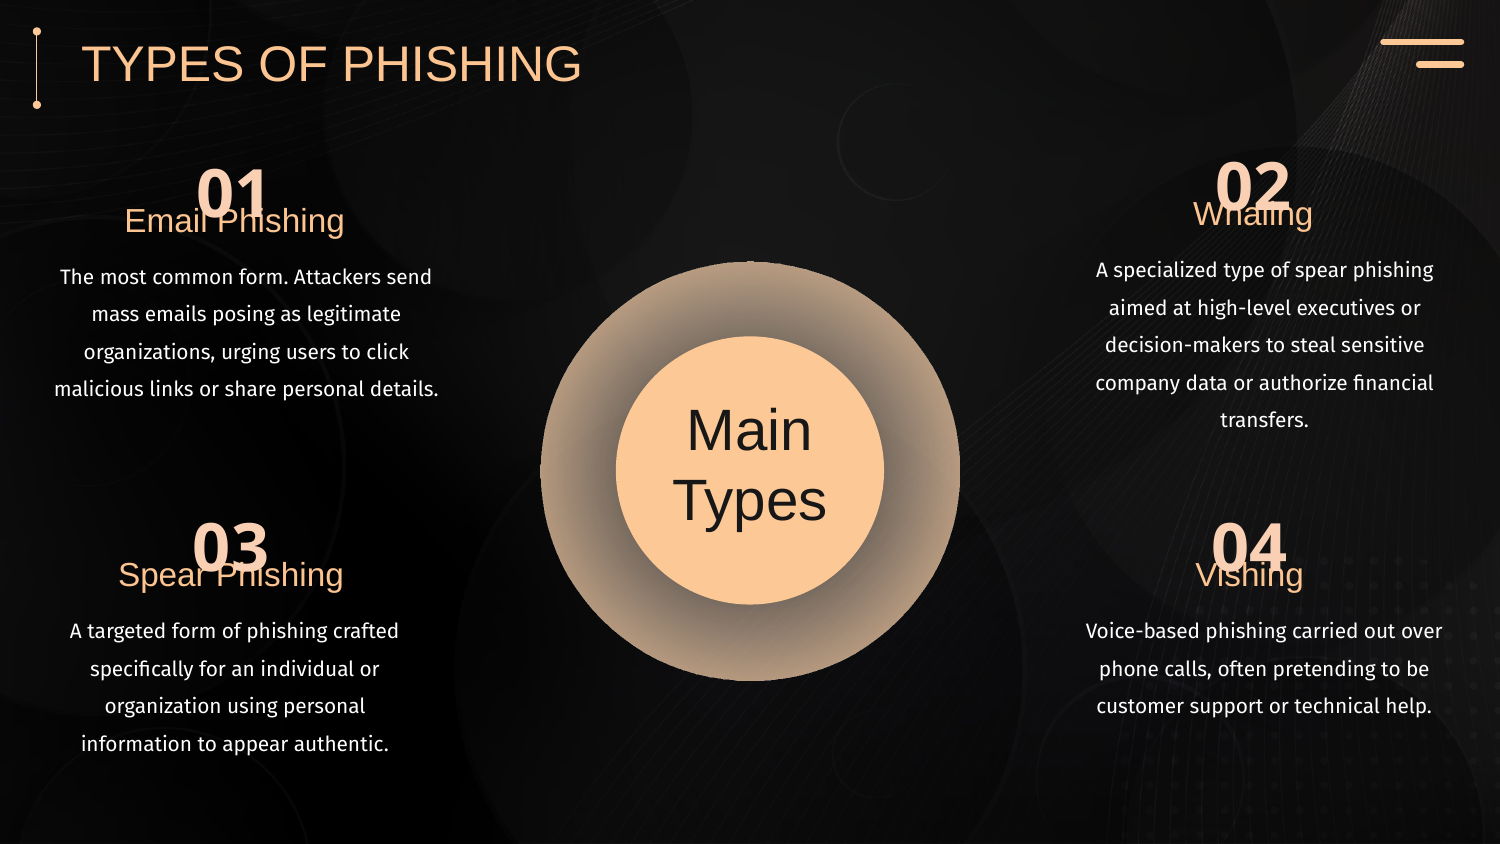

TYPES OF PHISHING
02
Whaling
A specialized type of spear phishing aimed at high-level executives or decision-makers to steal sensitive company data or authorize financial transfers.
01
Email Phishing
The most common form. Attackers send mass emails posing as legitimate organizations, urging users to click malicious links or share personal details.

Main Types
03
Spear Phishing
A targeted form of phishing crafted specifically for an individual or organization using personal information to appear authentic.
04
Vishing
Voice-based phishing carried out over phone calls, often pretending to be customer support or technical help.